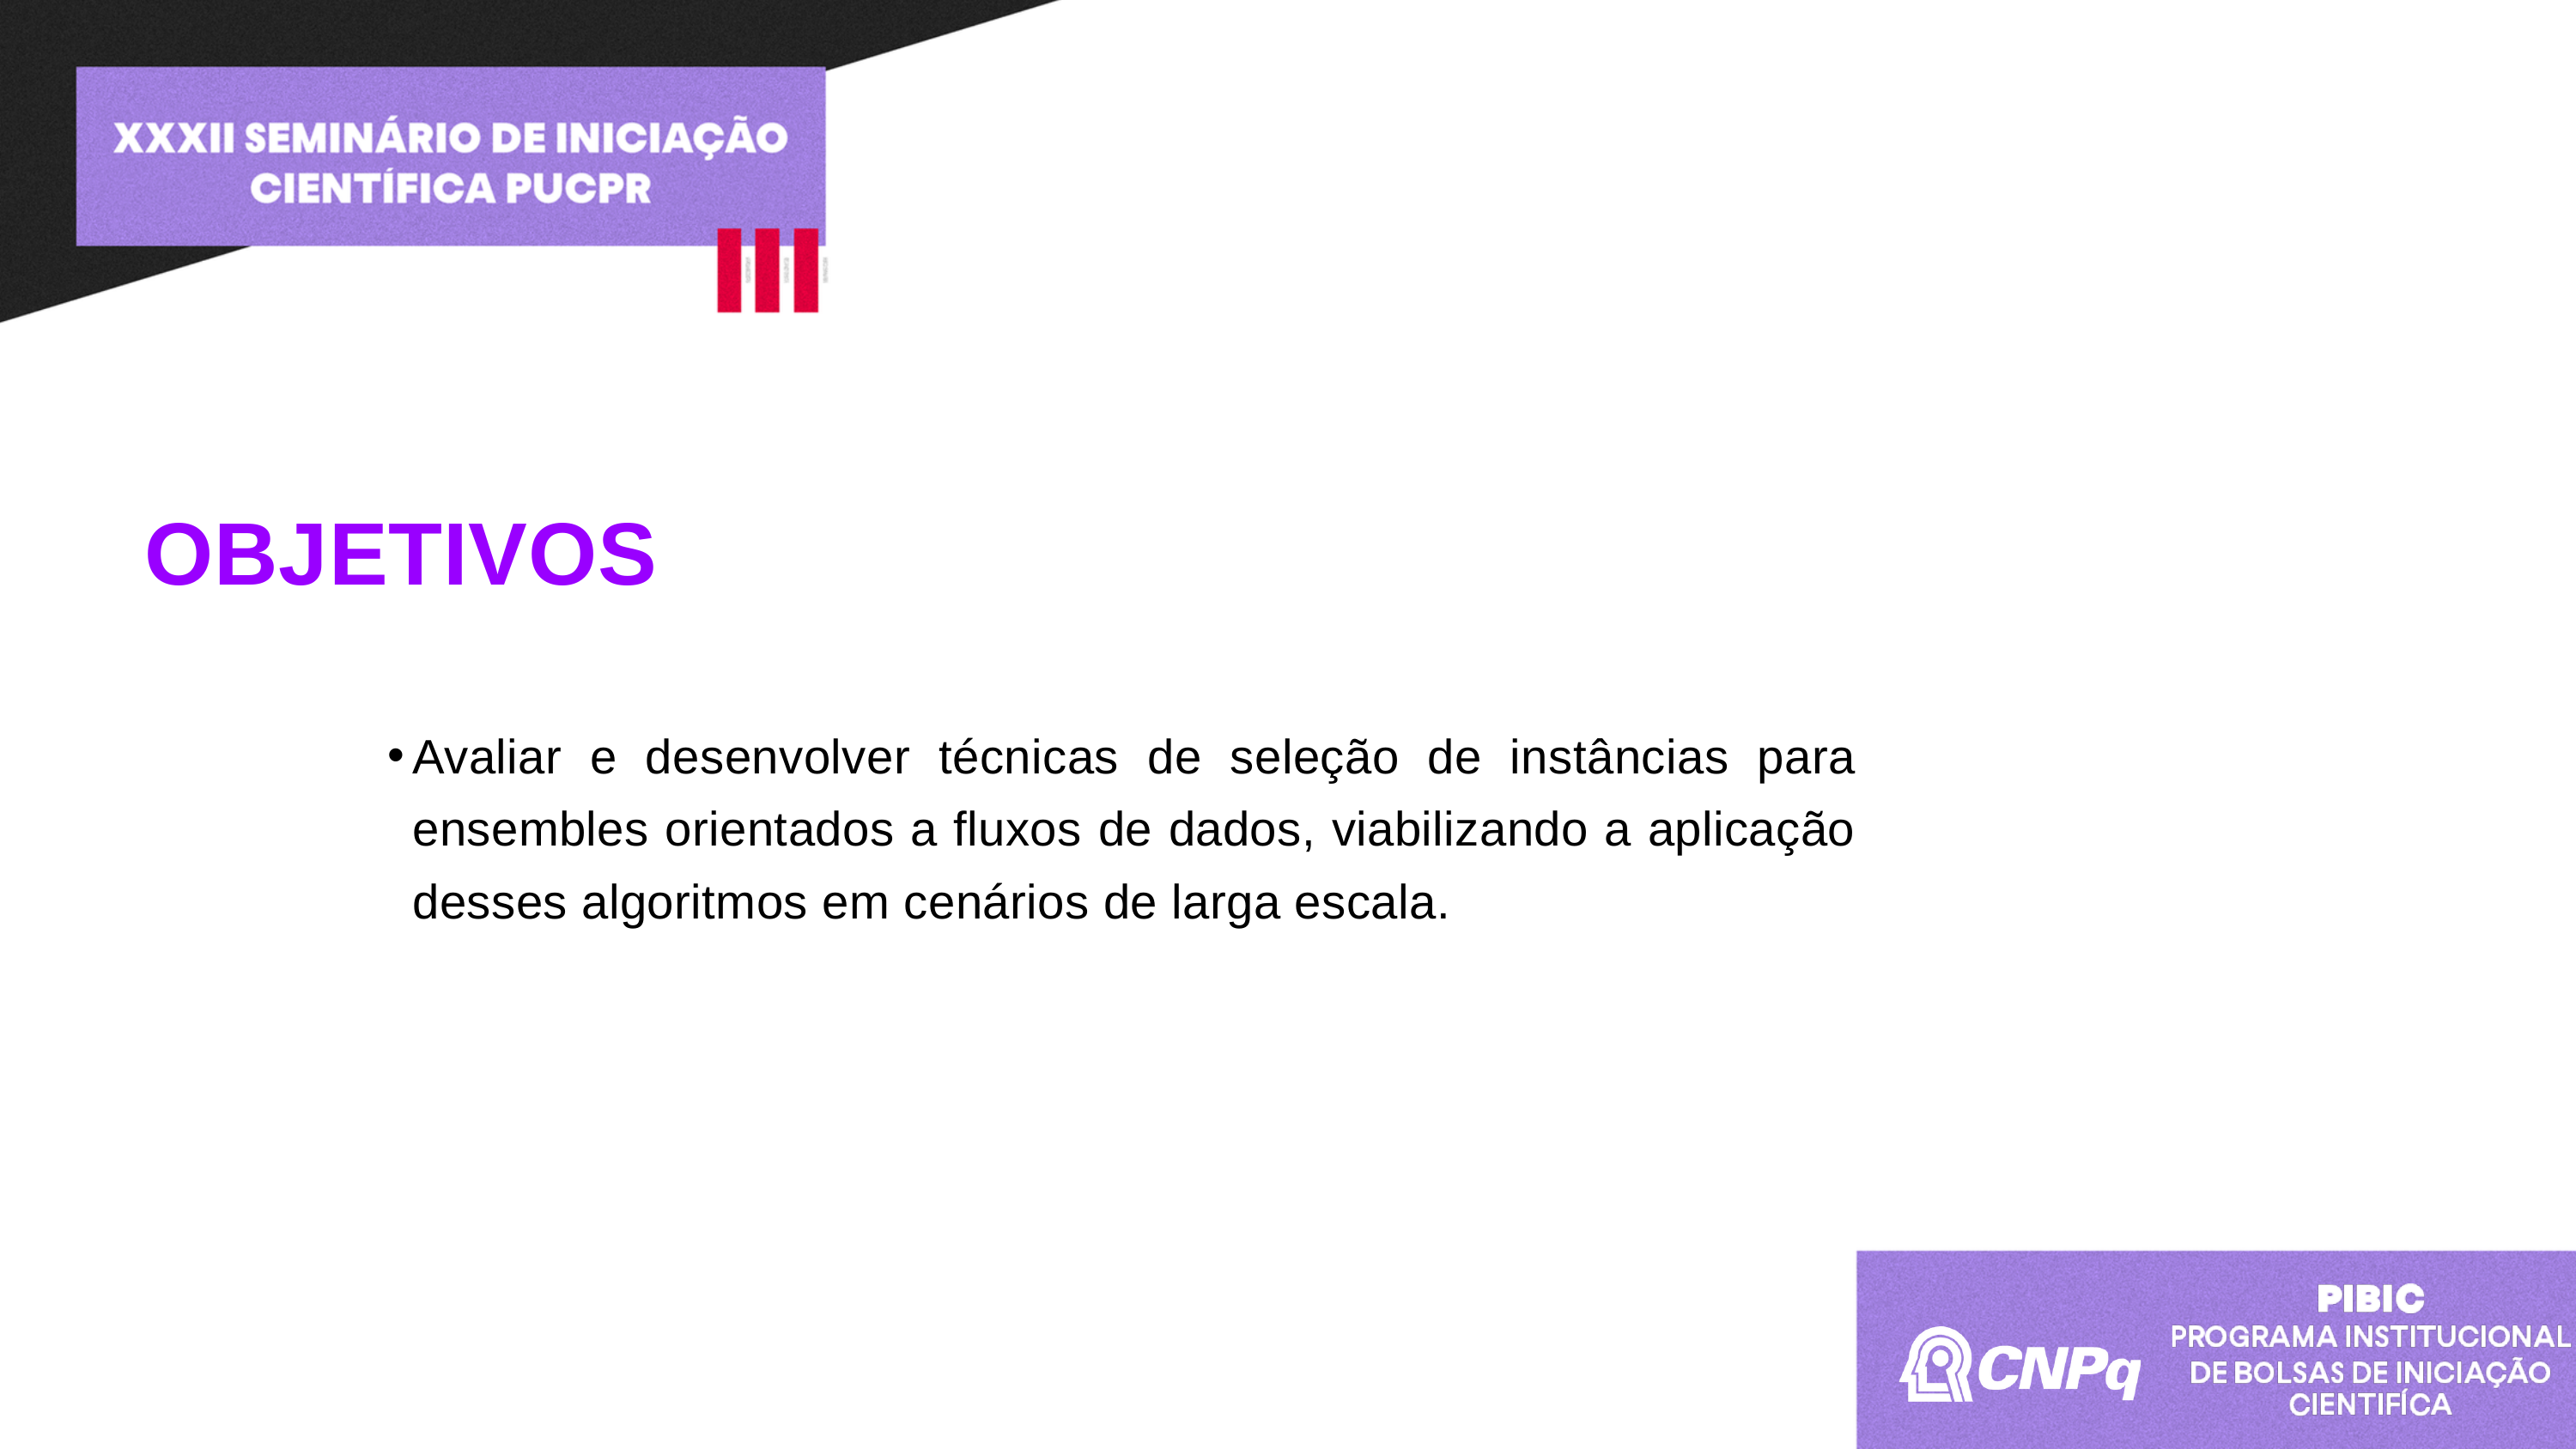

OBJETIVOS
Avaliar e desenvolver técnicas de seleção de instâncias para ensembles orientados a fluxos de dados, viabilizando a aplicação desses algoritmos em cenários de larga escala.